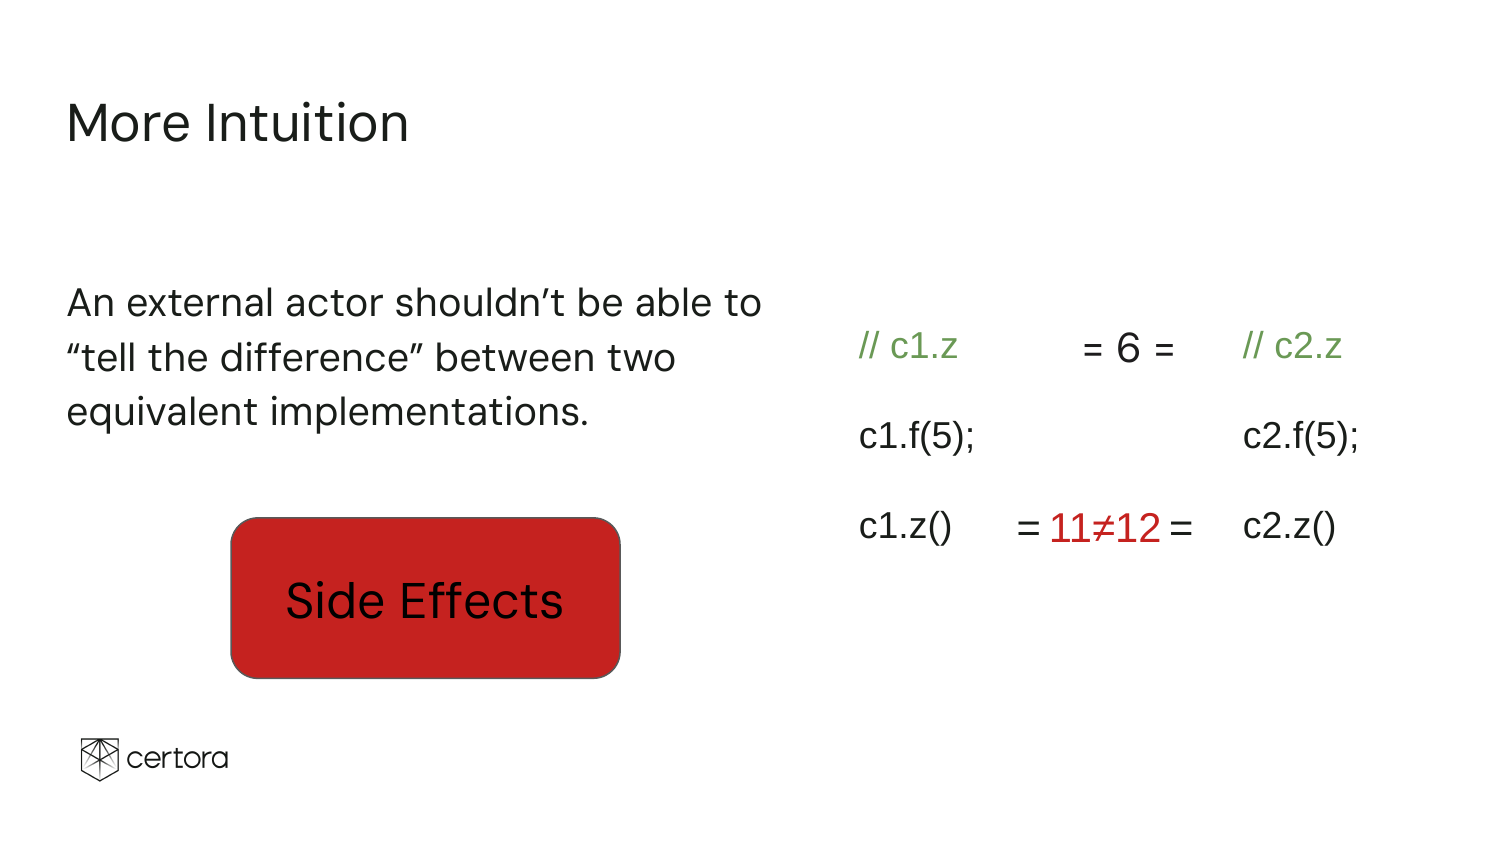

# More Intuition

An external actor shouldn’t be able to “tell the difference” between two equivalent implementations.
// c1.z
c1.f(5);
c1.z()
// c2.z
c2.f(5);
c2.z()
 = 6 =
= 11≠12 =
Side Effects